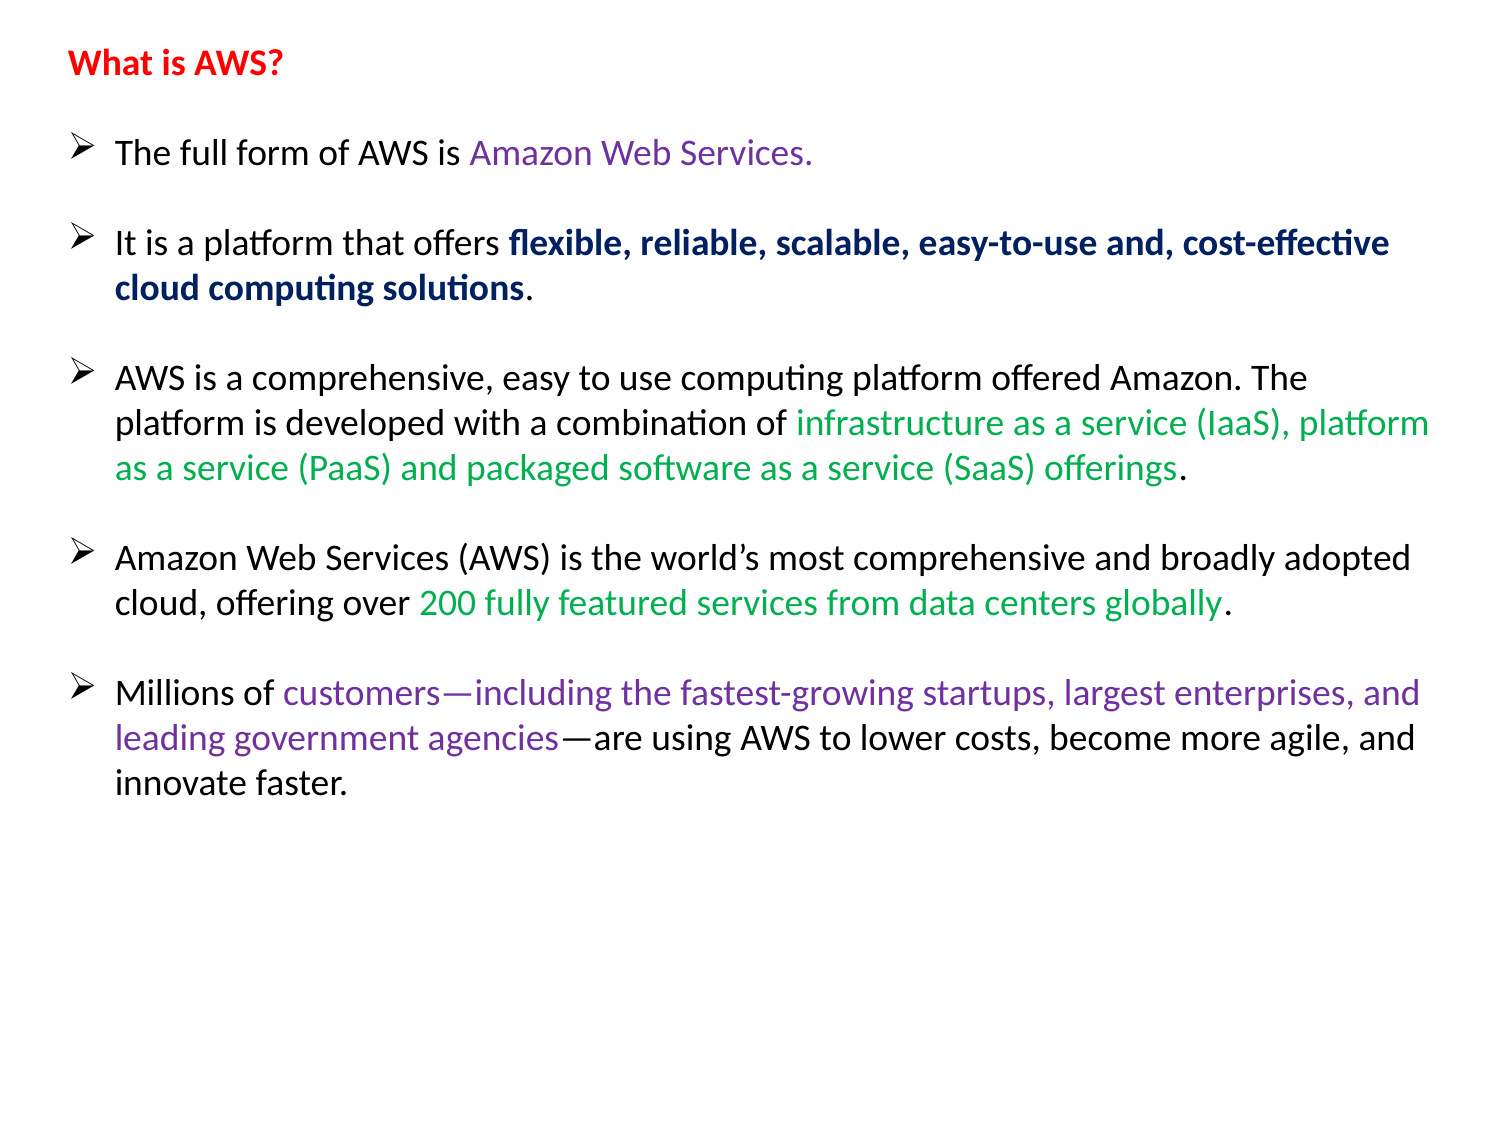

What is AWS?

The full form of AWS is Amazon Web Services.

It is a platform that offers flexible, reliable, scalable, easy-to-use and, cost-effective cloud computing solutions.

AWS is a comprehensive, easy to use computing platform offered Amazon. The platform is developed with a combination of infrastructure as a service (IaaS), platform as a service (PaaS) and packaged software as a service (SaaS) offerings.

Amazon Web Services (AWS) is the world’s most comprehensive and broadly adopted cloud, offering over 200 fully featured services from data centers globally.

Millions of customers—including the fastest-growing startups, largest enterprises, and leading government agencies—are using AWS to lower costs, become more agile, and innovate faster.